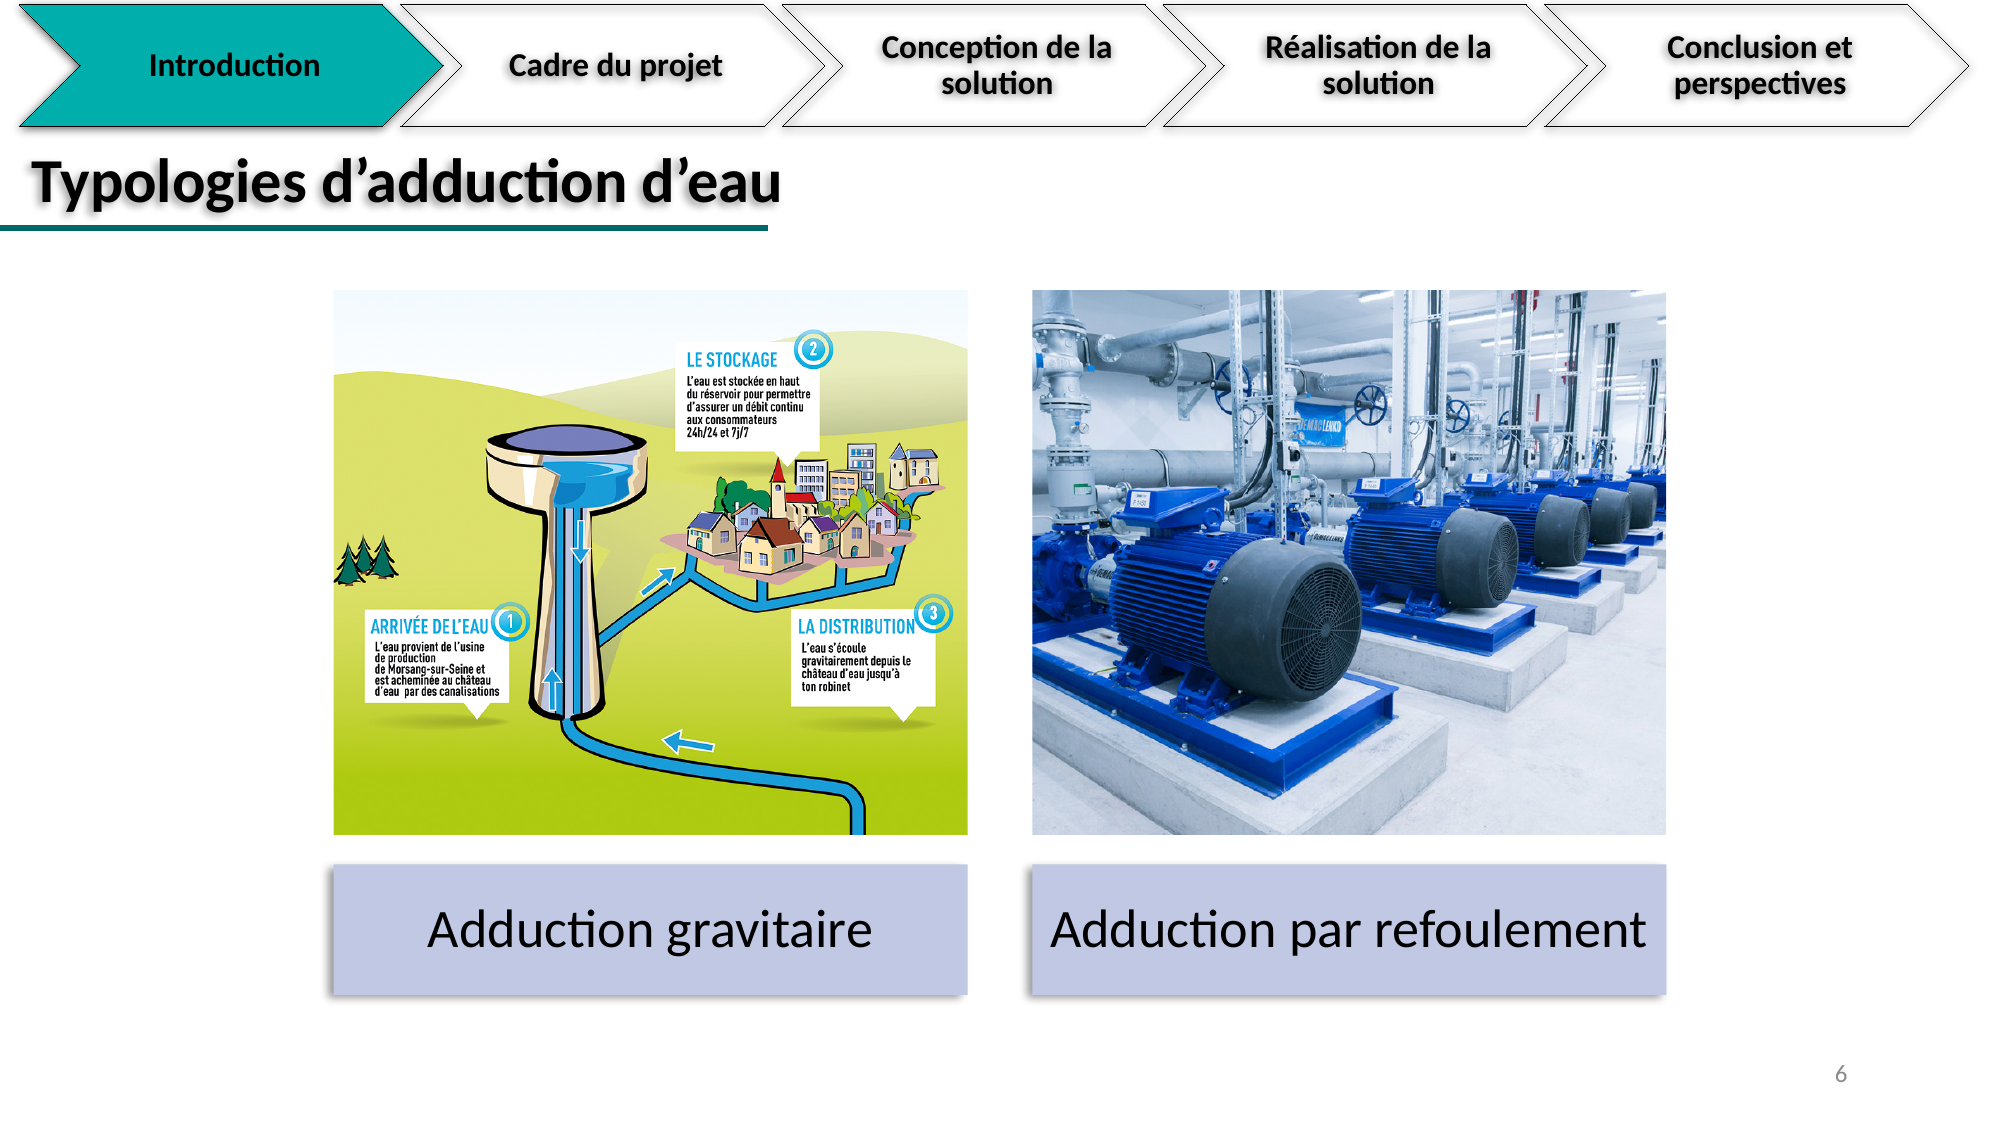

Introduction
Cadre du projet
Conception de la solution
Réalisation de la solution
Conclusion et perspectives
Typologies d’adduction d’eau

Adduction gravitaire
Adduction par refoulement
6